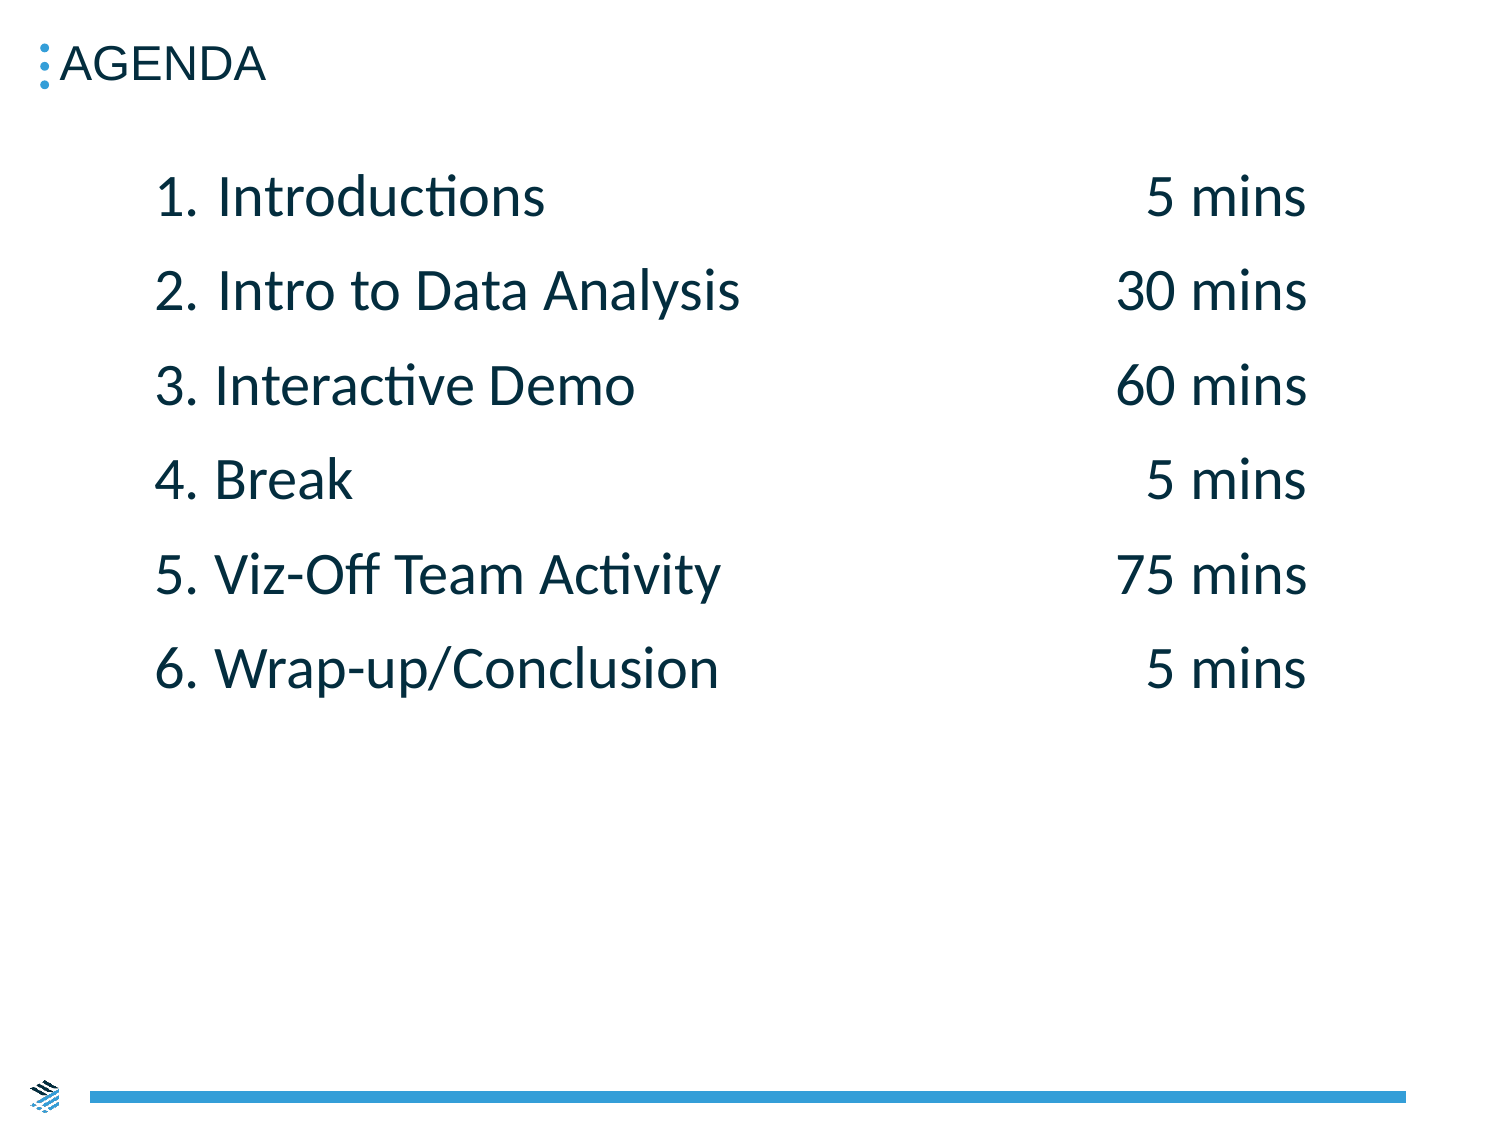

Agenda
| Introductions | 5 mins |
| --- | --- |
| Intro to Data Analysis | 30 mins |
| Interactive Demo | 60 mins |
| Break | 5 mins |
| Viz-Off Team Activity | 75 mins |
| Wrap-up/Conclusion | 5 mins |